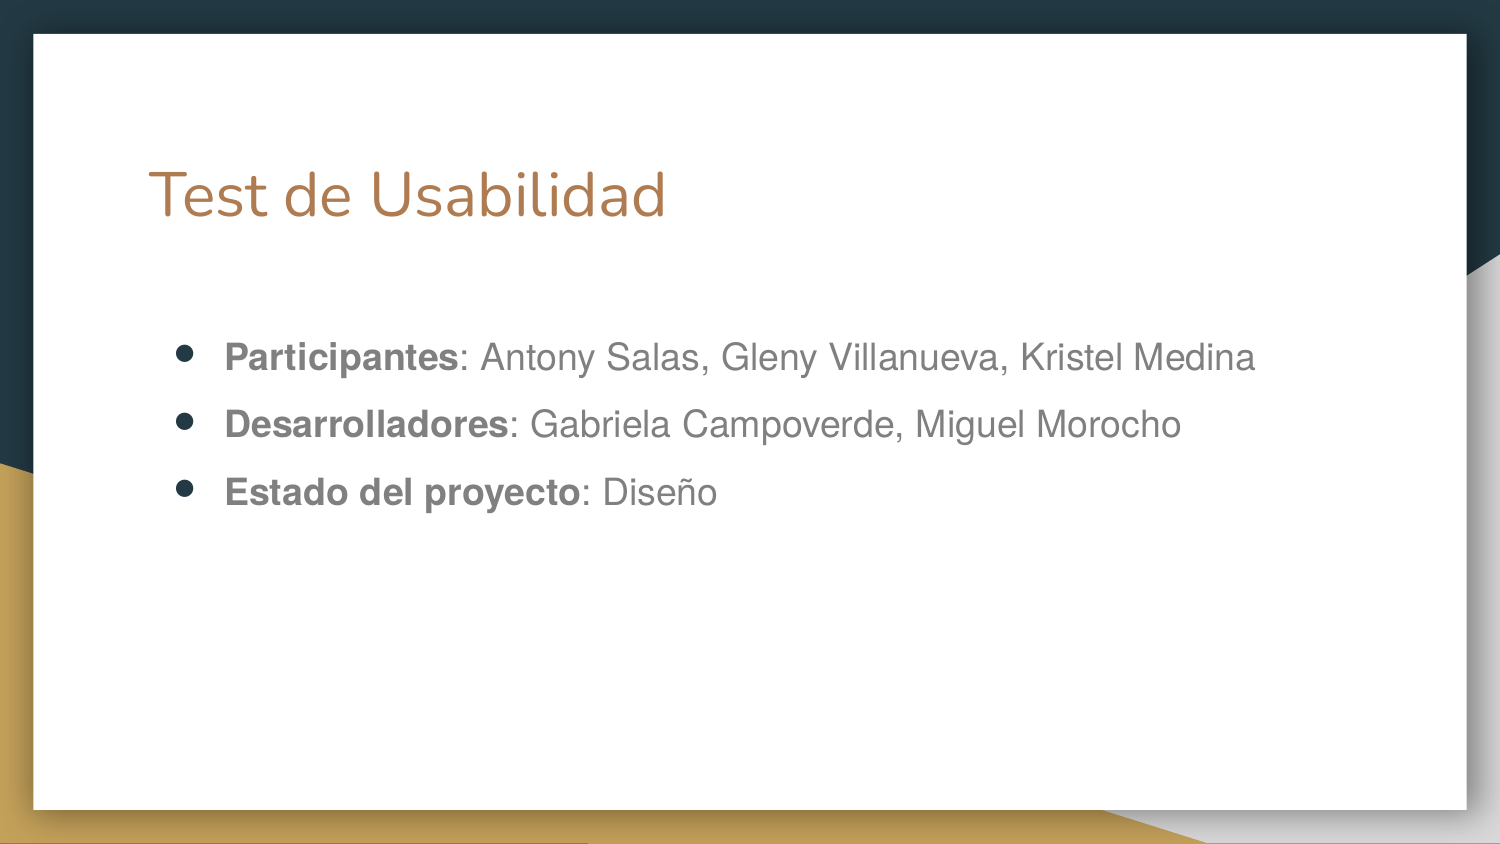

# Test de Usabilidad
Participantes: Antony Salas, Gleny Villanueva, Kristel Medina
Desarrolladores: Gabriela Campoverde, Miguel Morocho
Estado del proyecto: Diseño